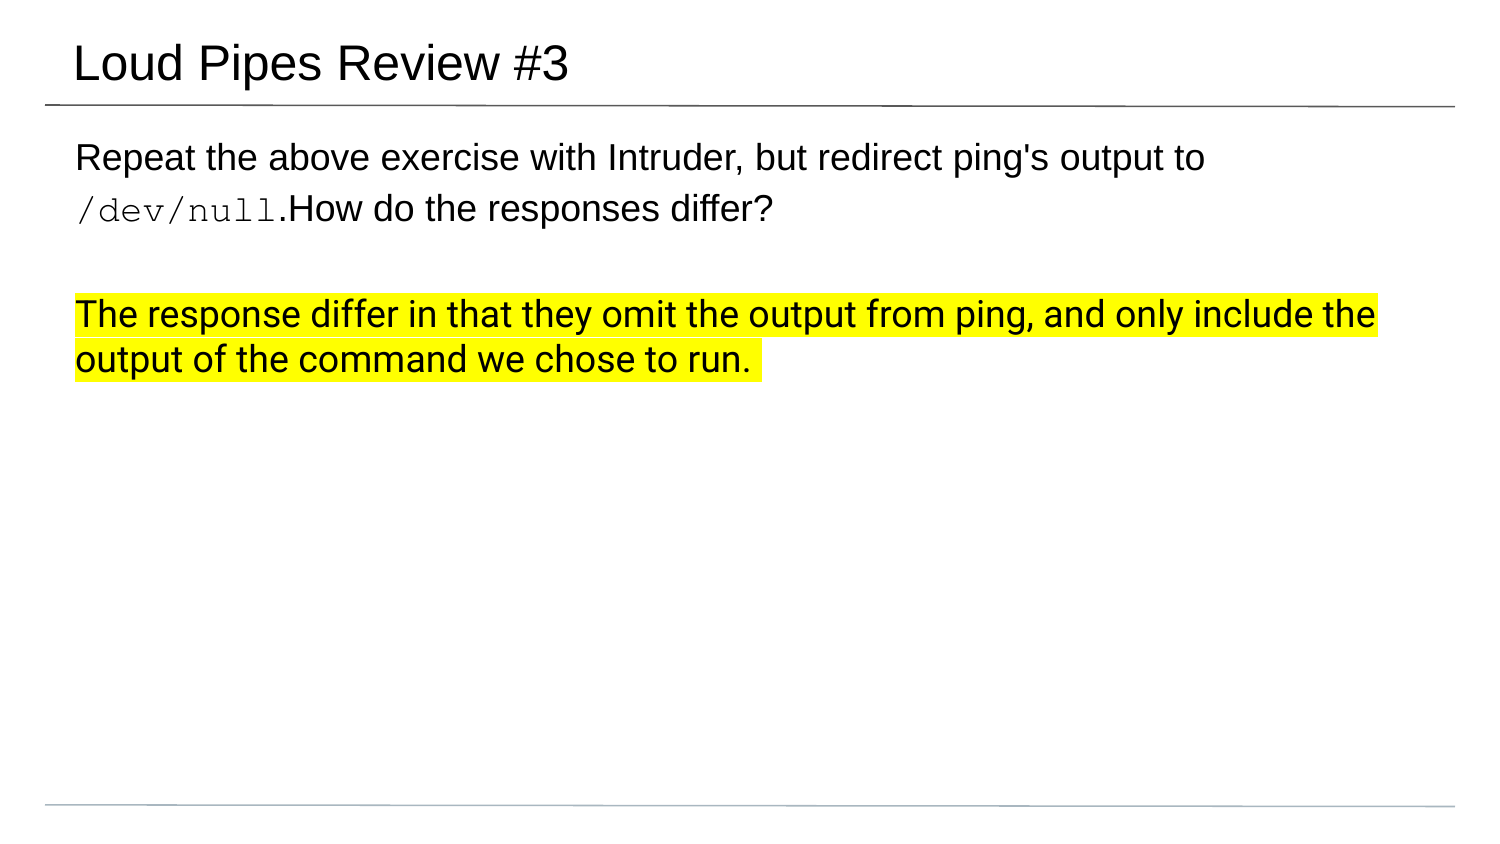

# Loud Pipes Review #3
Repeat the above exercise with Intruder, but redirect ping's output to /dev/null.How do the responses differ?

The response differ in that they omit the output from ping, and only include the output of the command we chose to run.